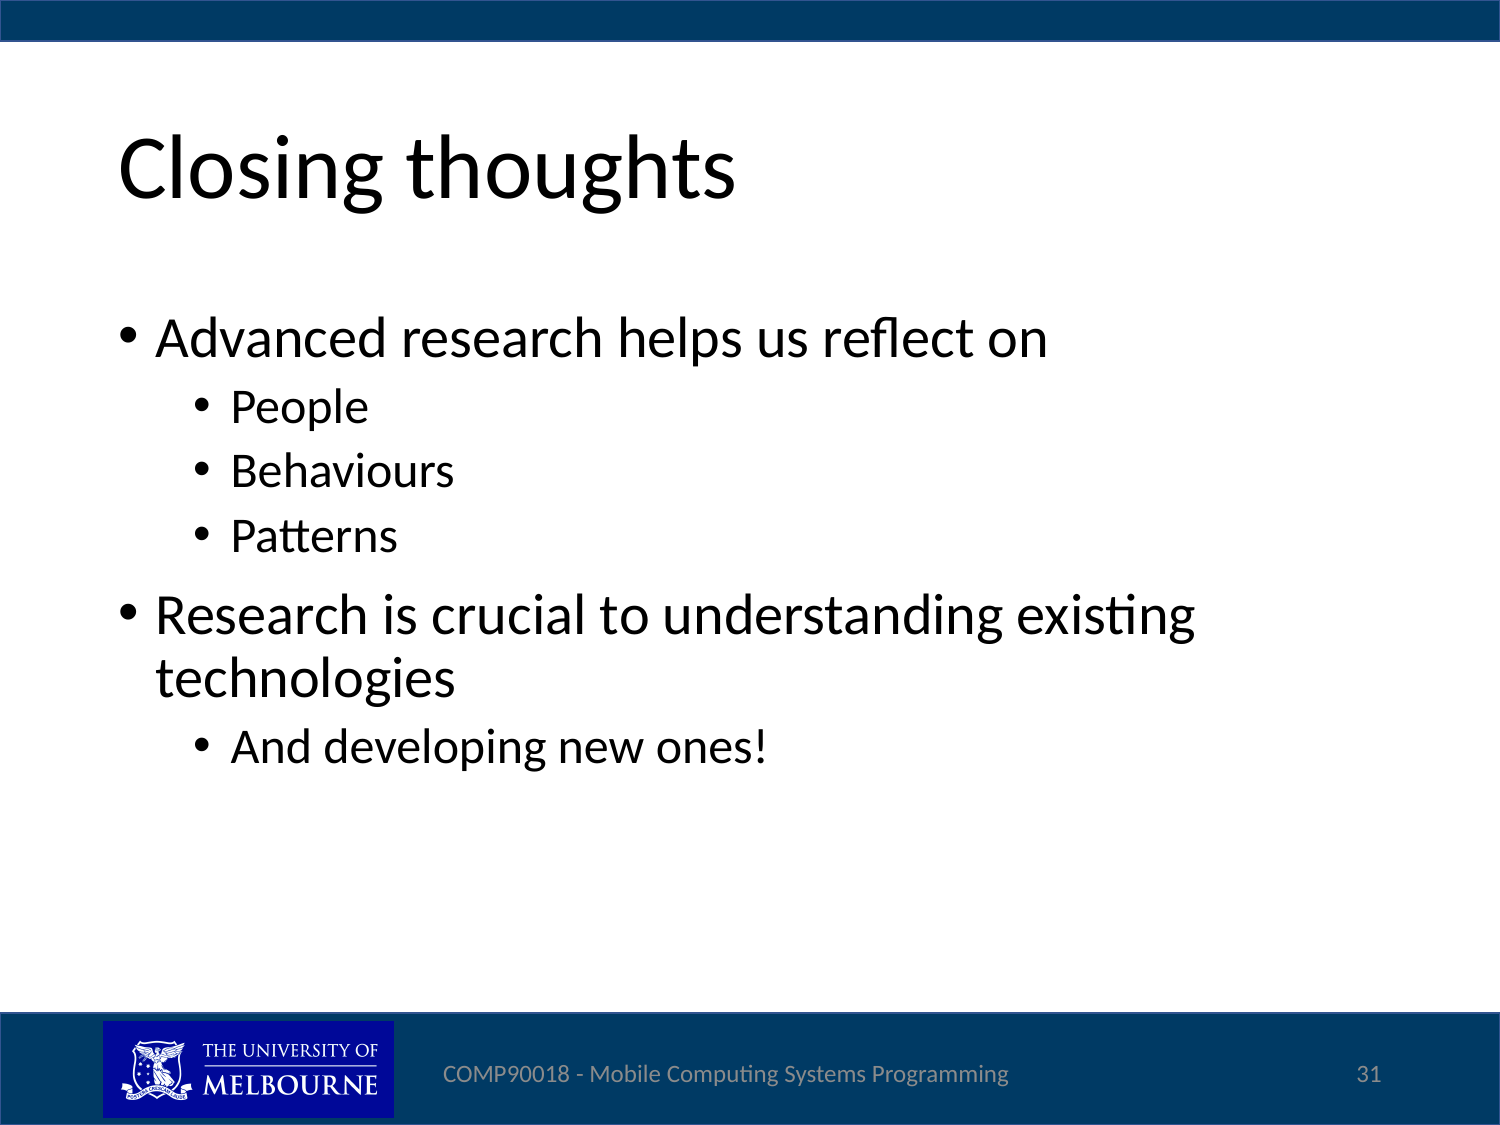

# Closing thoughts
Advanced research helps us reflect on
People
Behaviours
Patterns
Research is crucial to understanding existing technologies
And developing new ones!
COMP90018 - Mobile Computing Systems Programming
31